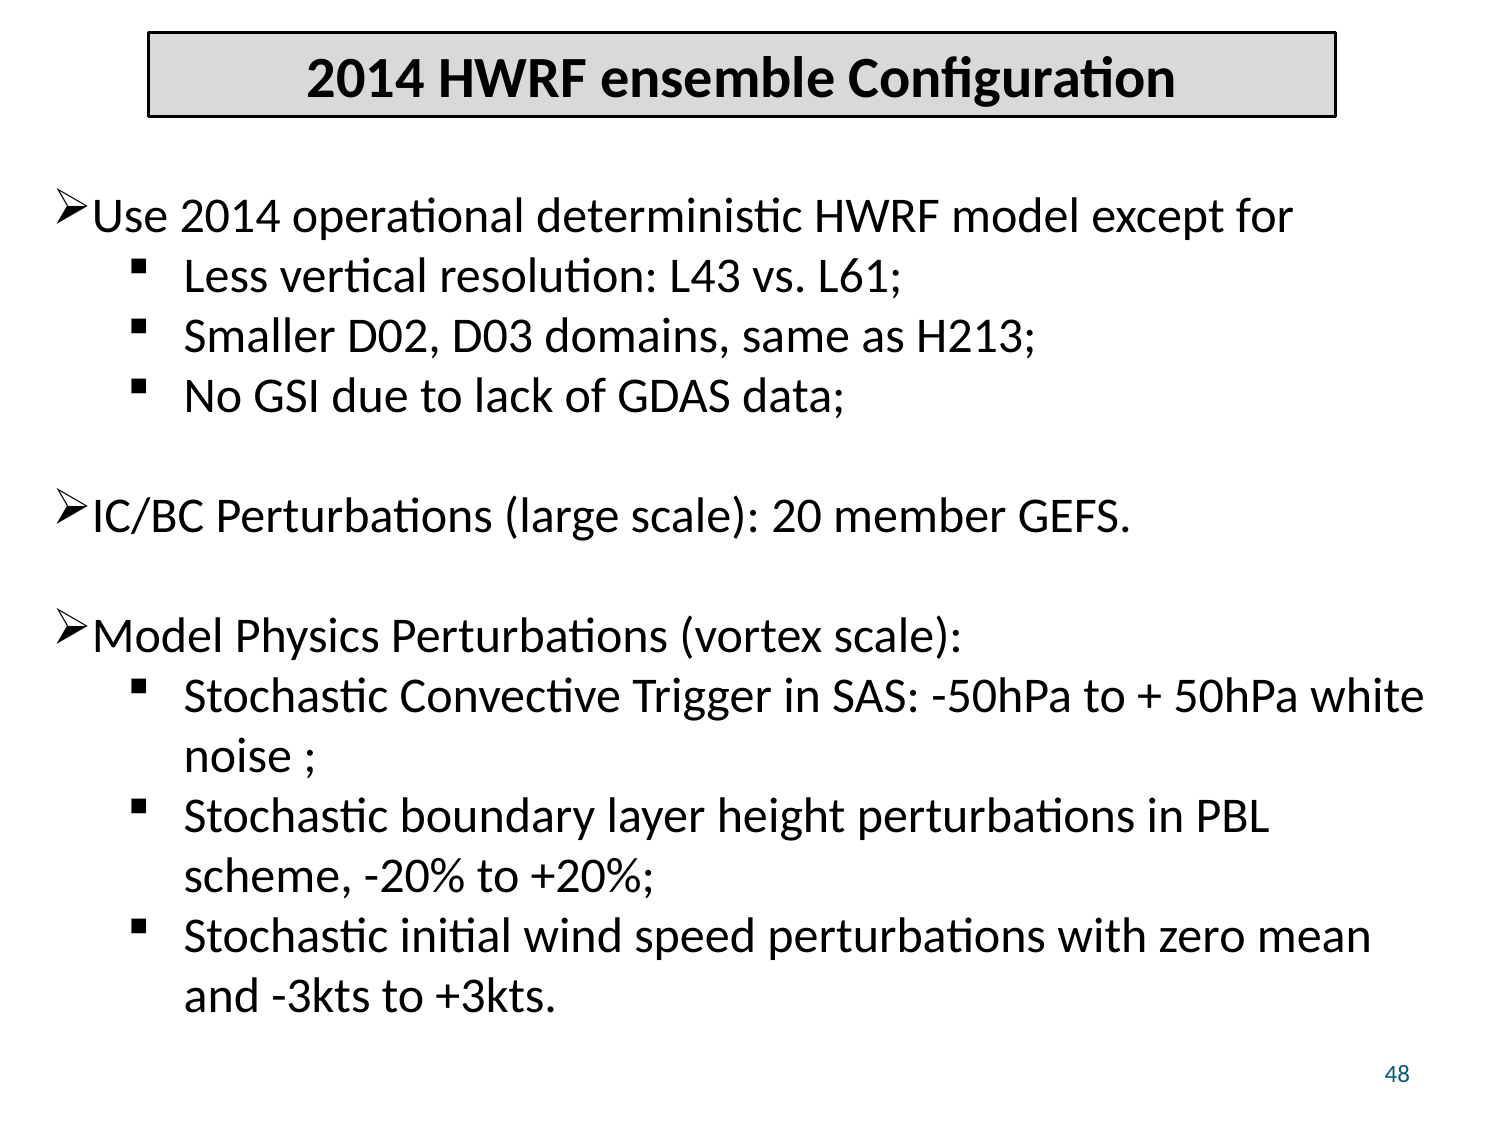

2014 HWRF ensemble Configuration
Use 2014 operational deterministic HWRF model except for
Less vertical resolution: L43 vs. L61;
Smaller D02, D03 domains, same as H213;
No GSI due to lack of GDAS data;

IC/BC Perturbations (large scale): 20 member GEFS.

Model Physics Perturbations (vortex scale):
Stochastic Convective Trigger in SAS: -50hPa to + 50hPa white noise ;
Stochastic boundary layer height perturbations in PBL scheme, -20% to +20%;
Stochastic initial wind speed perturbations with zero mean and -3kts to +3kts.
48